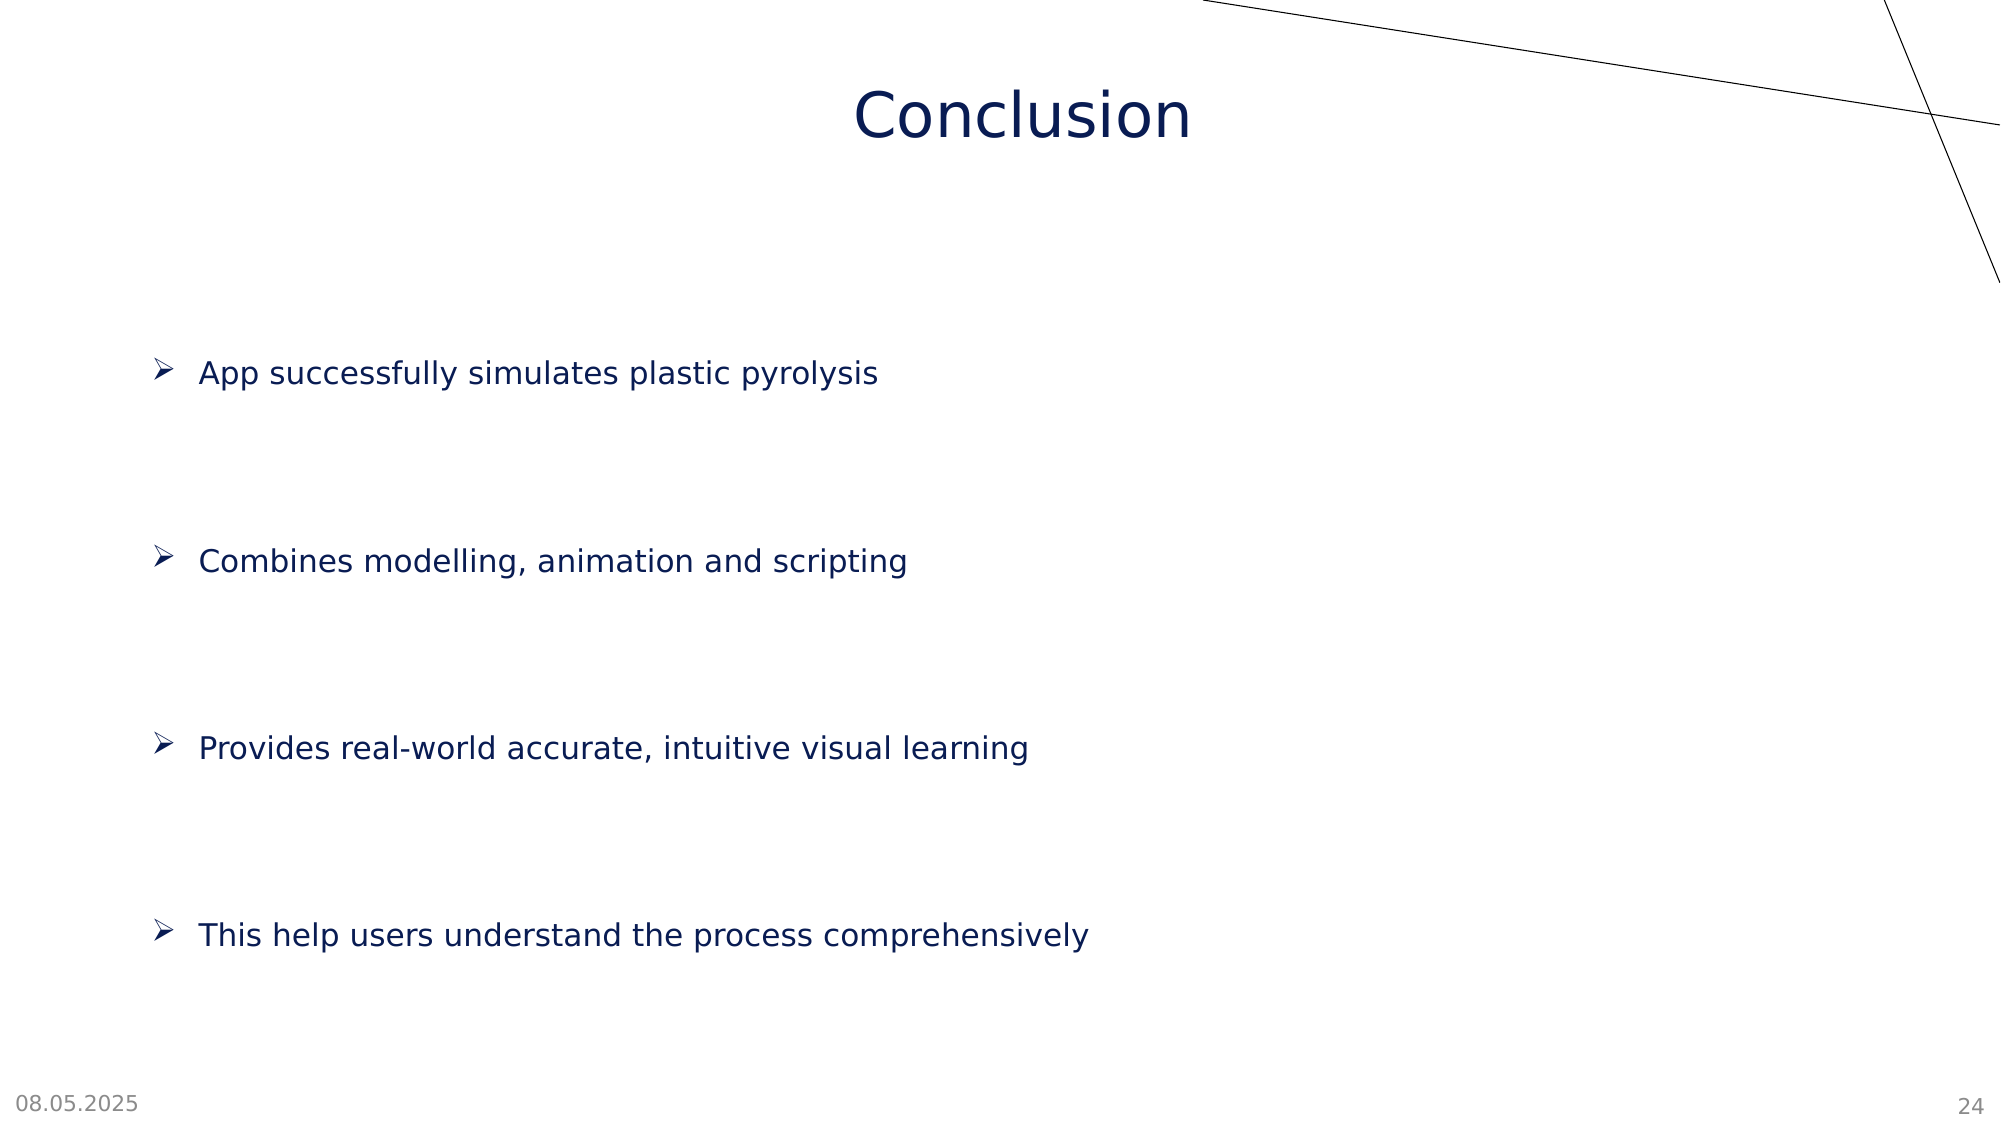

Conclusion
App successfully simulates plastic pyrolysis
Combines modelling, animation and scripting
Provides real-world accurate, intuitive visual learning
This help users understand the process comprehensively
08.05.2025
24